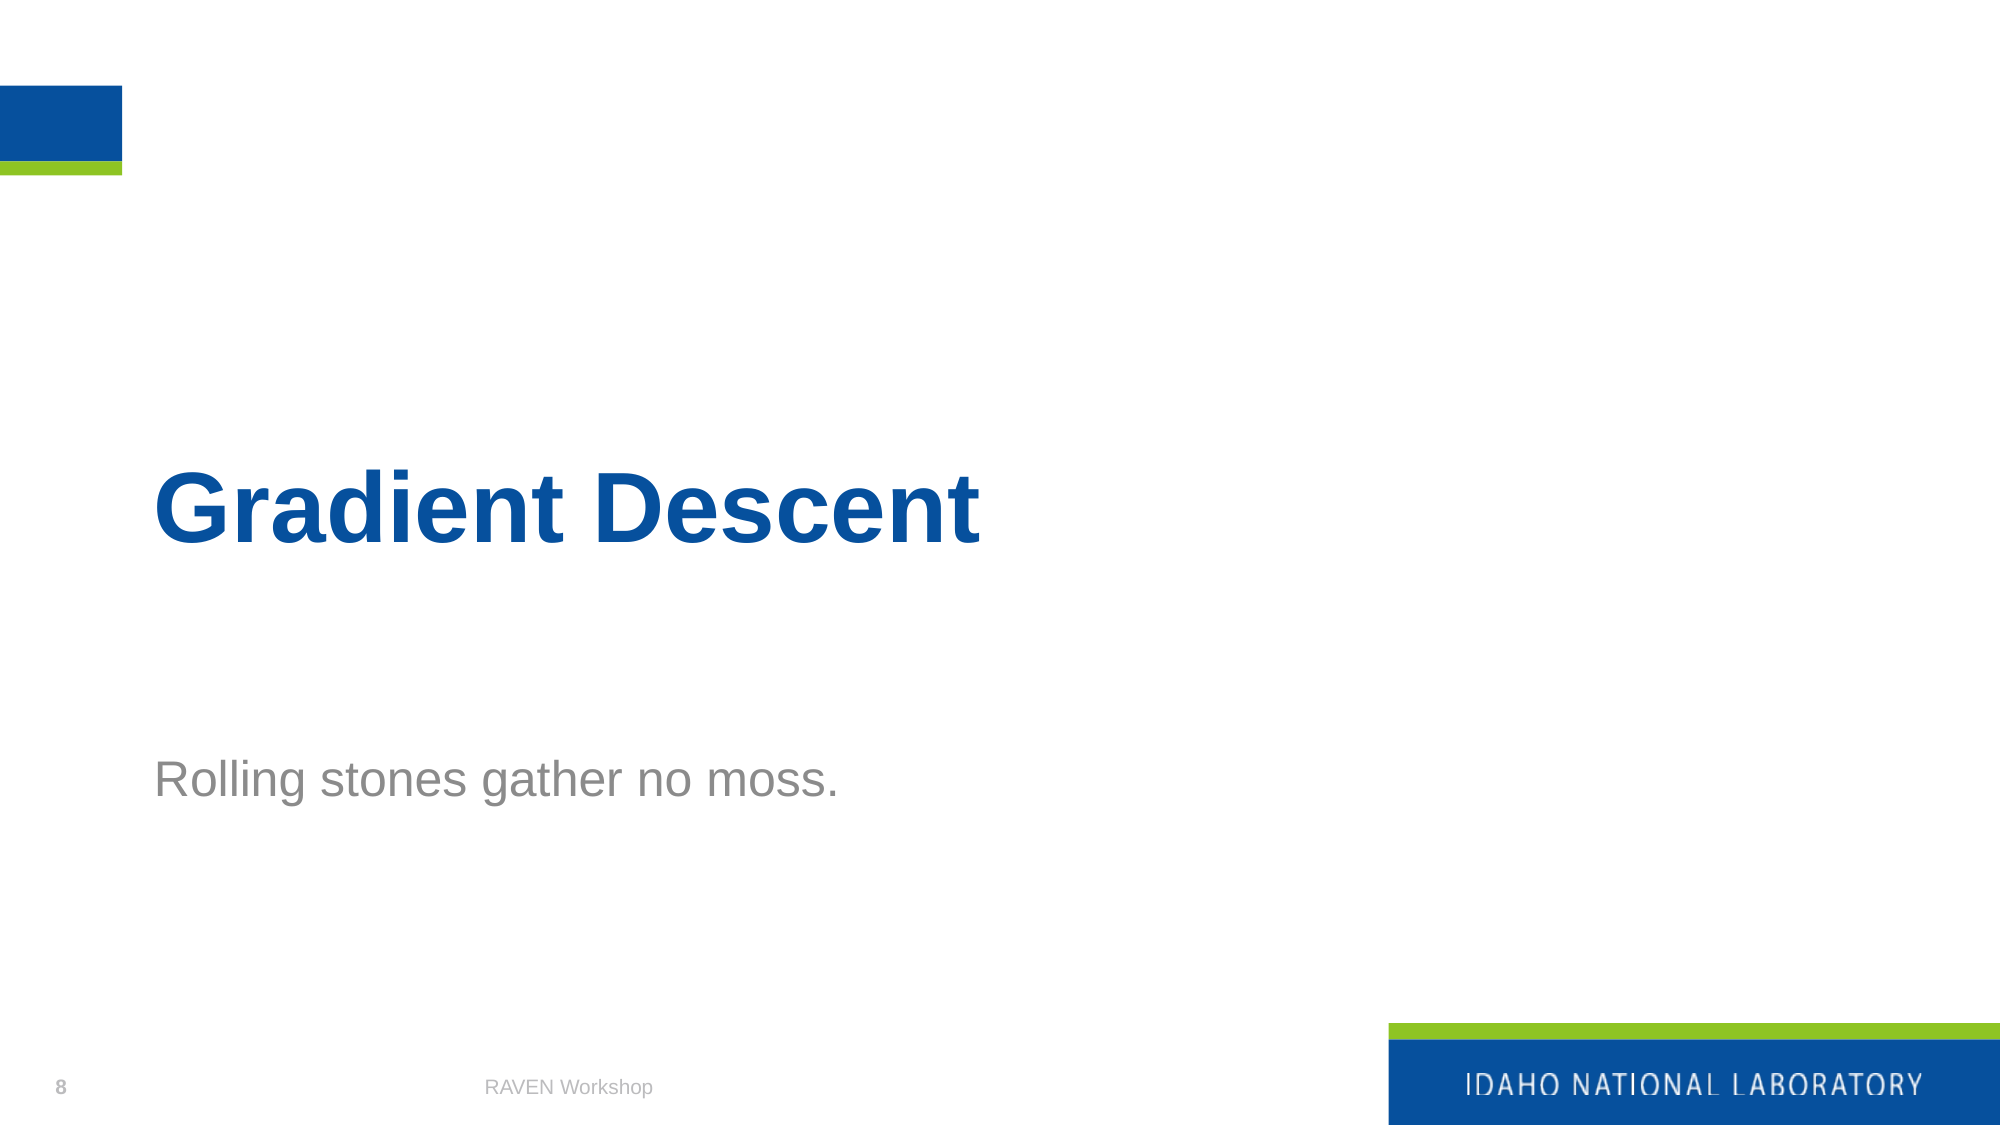

# Gradient Descent
Rolling stones gather no moss.
8
RAVEN Workshop